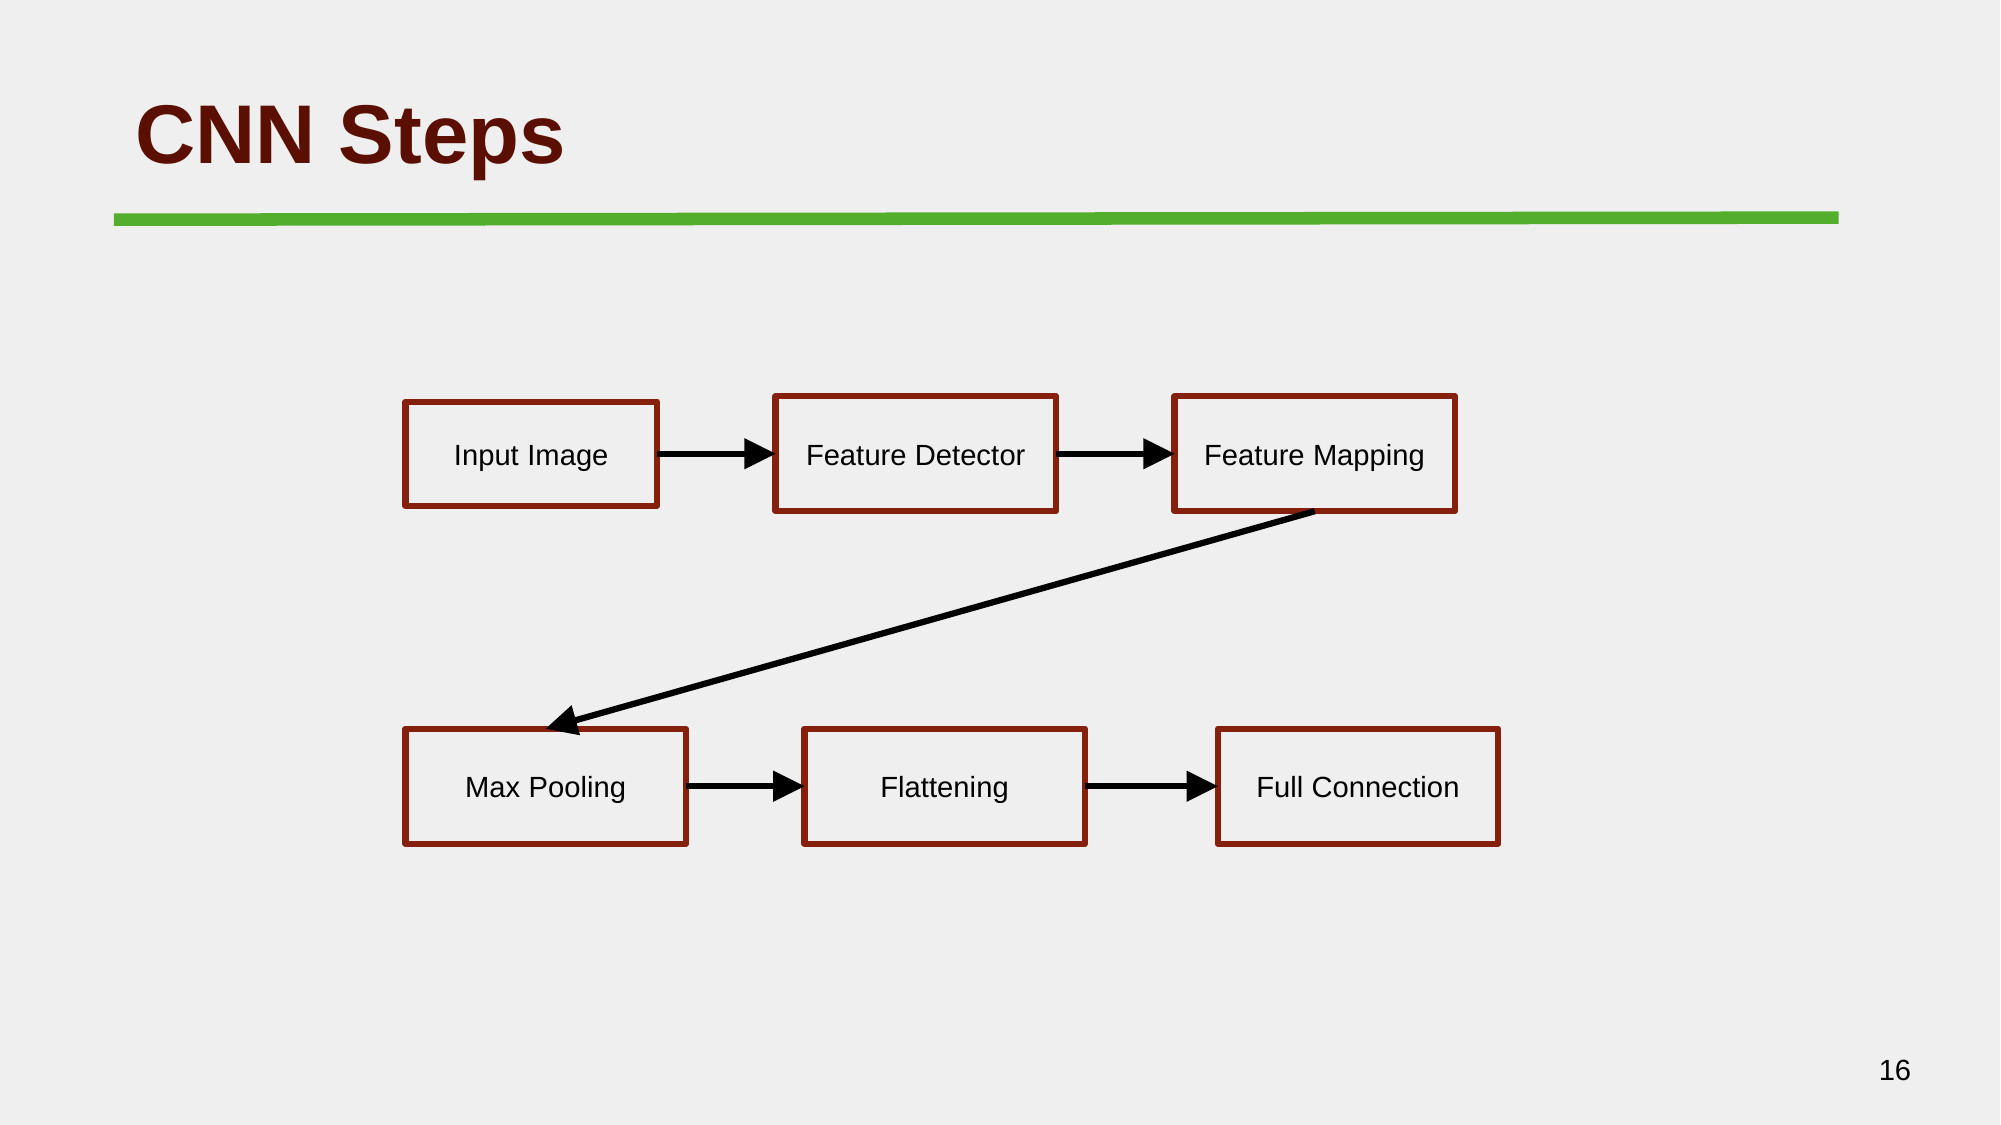

# CNN Steps
Feature Detector
Feature Mapping
Input Image
Max Pooling
Flattening
Full Connection
16